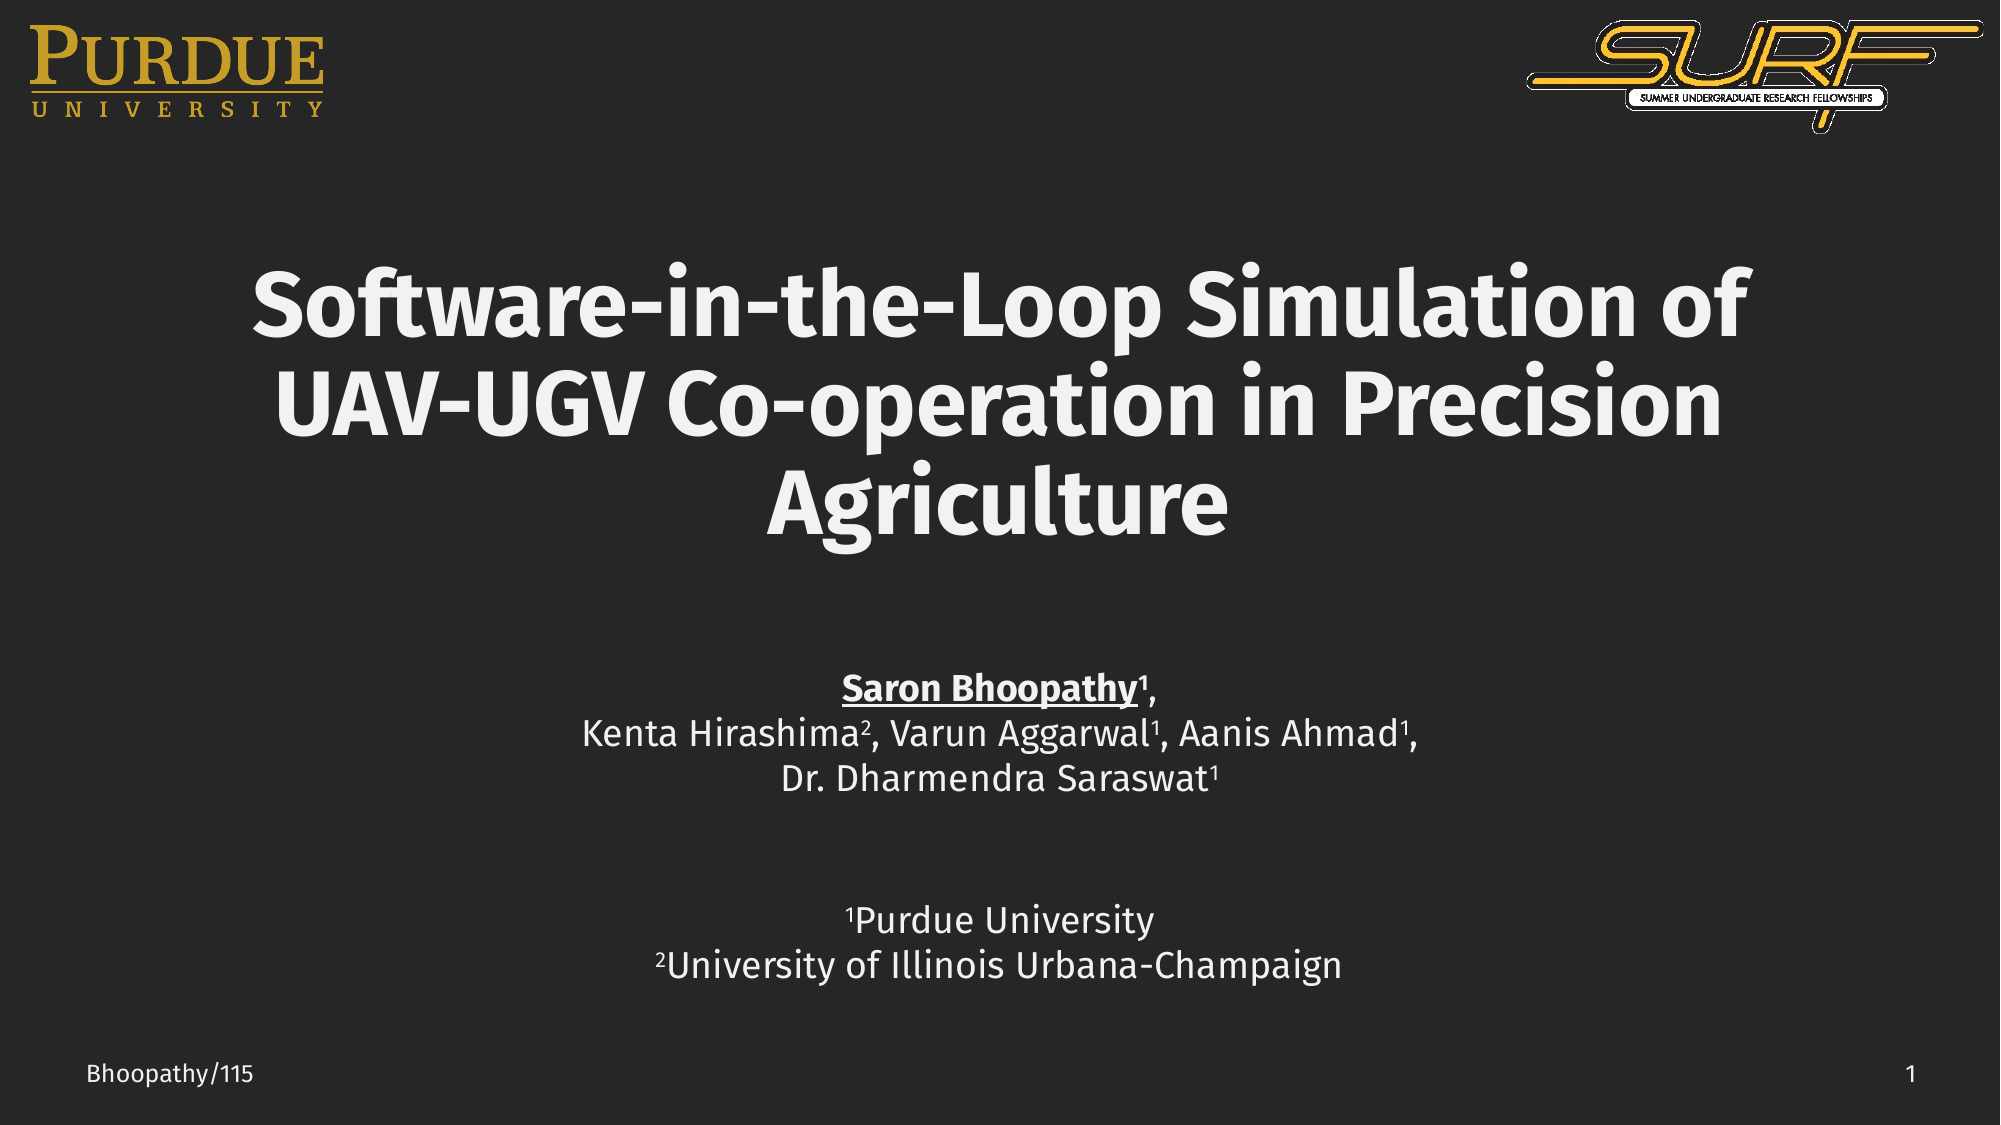

Software-in-the-Loop Simulation of UAV-UGV Co-operation in Precision Agriculture
Saron Bhoopathy1,
Kenta Hirashima2, Varun Aggarwal1, Aanis Ahmad1,
Dr. Dharmendra Saraswat1
1Purdue University
2University of Illinois Urbana-Champaign
Bhoopathy/115
1